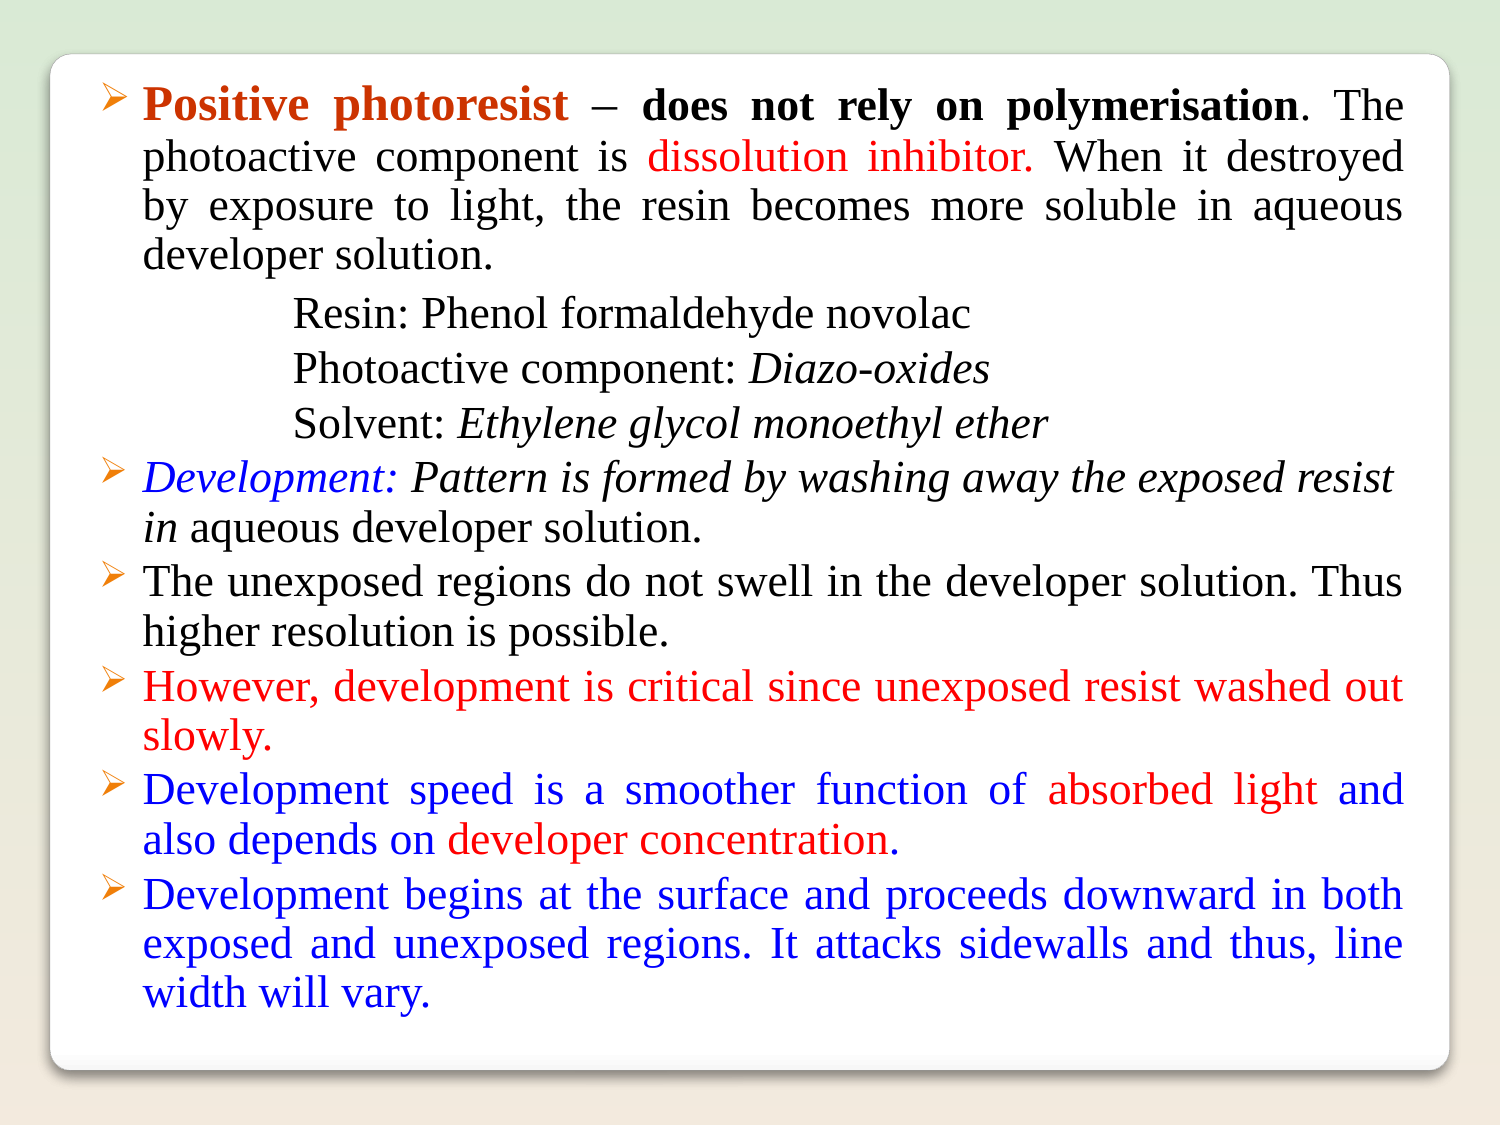

Positive photoresist – does not rely on polymerisation. The photoactive component is dissolution inhibitor. When it destroyed by exposure to light, the resin becomes more soluble in aqueous developer solution.
		Resin: Phenol formaldehyde novolac
		Photoactive component: Diazo-oxides
		Solvent: Ethylene glycol monoethyl ether
Development: Pattern is formed by washing away the exposed resist in aqueous developer solution.
The unexposed regions do not swell in the developer solution. Thus higher resolution is possible.
However, development is critical since unexposed resist washed out slowly.
Development speed is a smoother function of absorbed light and also depends on developer concentration.
Development begins at the surface and proceeds downward in both exposed and unexposed regions. It attacks sidewalls and thus, line width will vary.